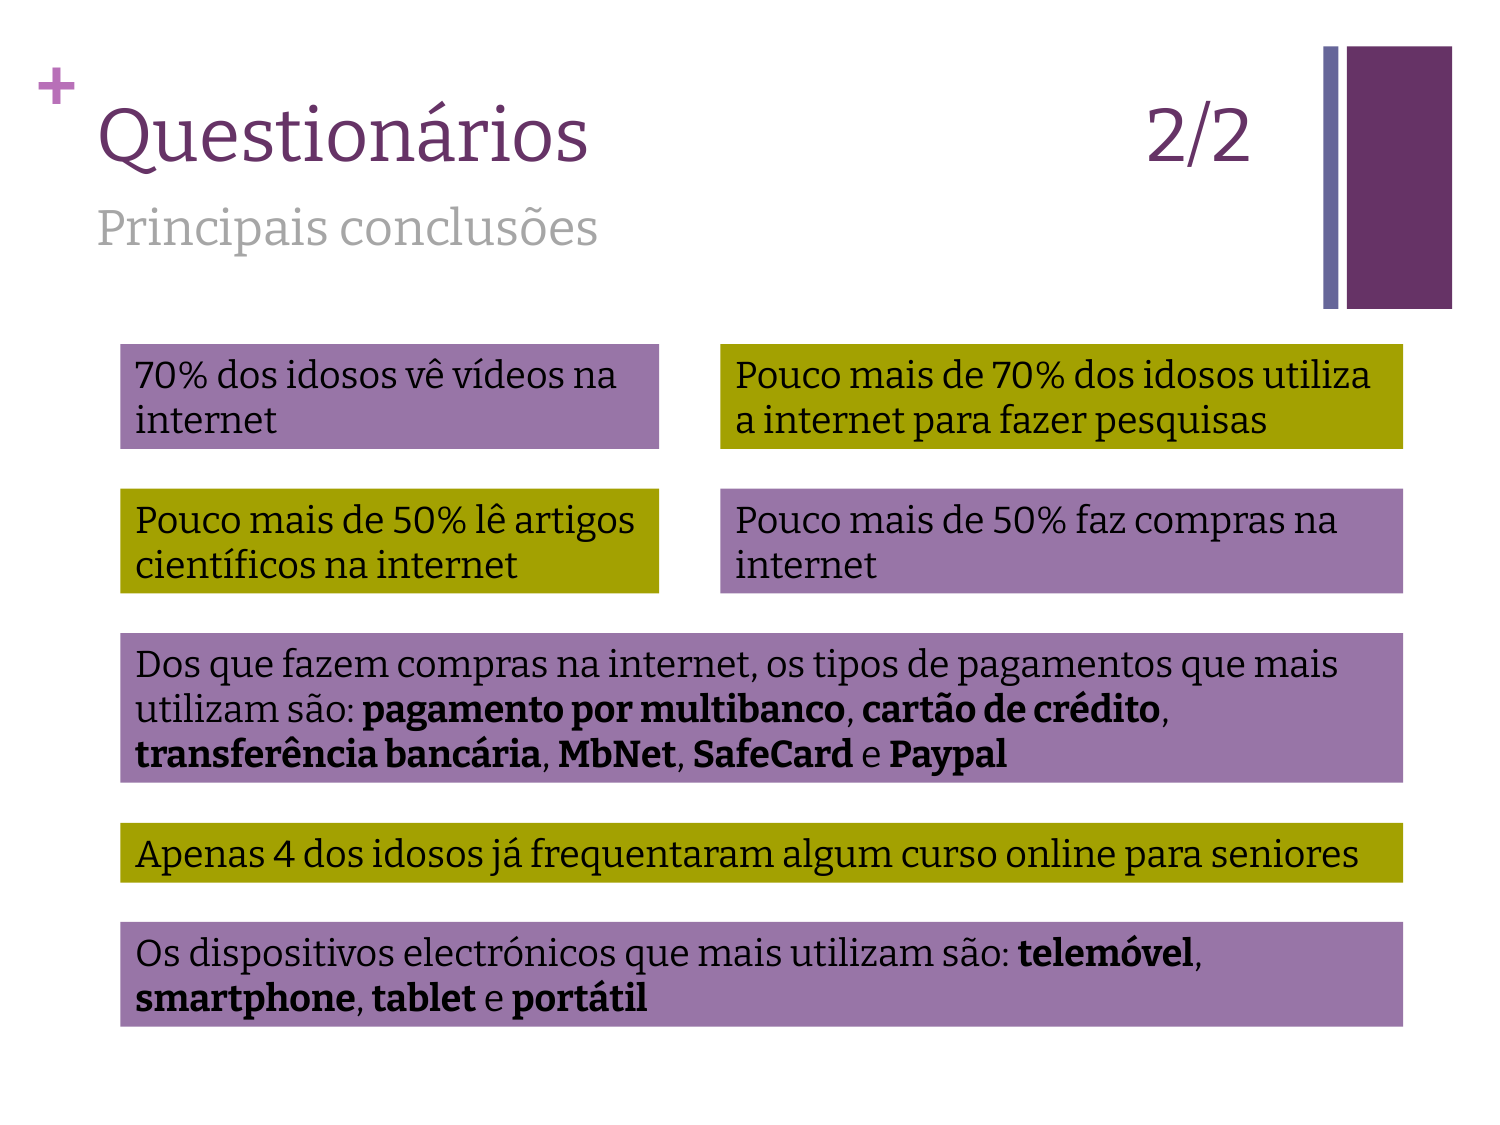

# Questionários				2/2
Principais conclusões
Pouco mais de 70% dos idosos utiliza a internet para fazer pesquisas
70% dos idosos vê vídeos na internet
Pouco mais de 50% lê artigos científicos na internet
Pouco mais de 50% faz compras na internet
Dos que fazem compras na internet, os tipos de pagamentos que mais utilizam são: pagamento por multibanco, cartão de crédito, transferência bancária, MbNet, SafeCard e Paypal
Apenas 4 dos idosos já frequentaram algum curso online para seniores
Os dispositivos electrónicos que mais utilizam são: telemóvel, smartphone, tablet e portátil